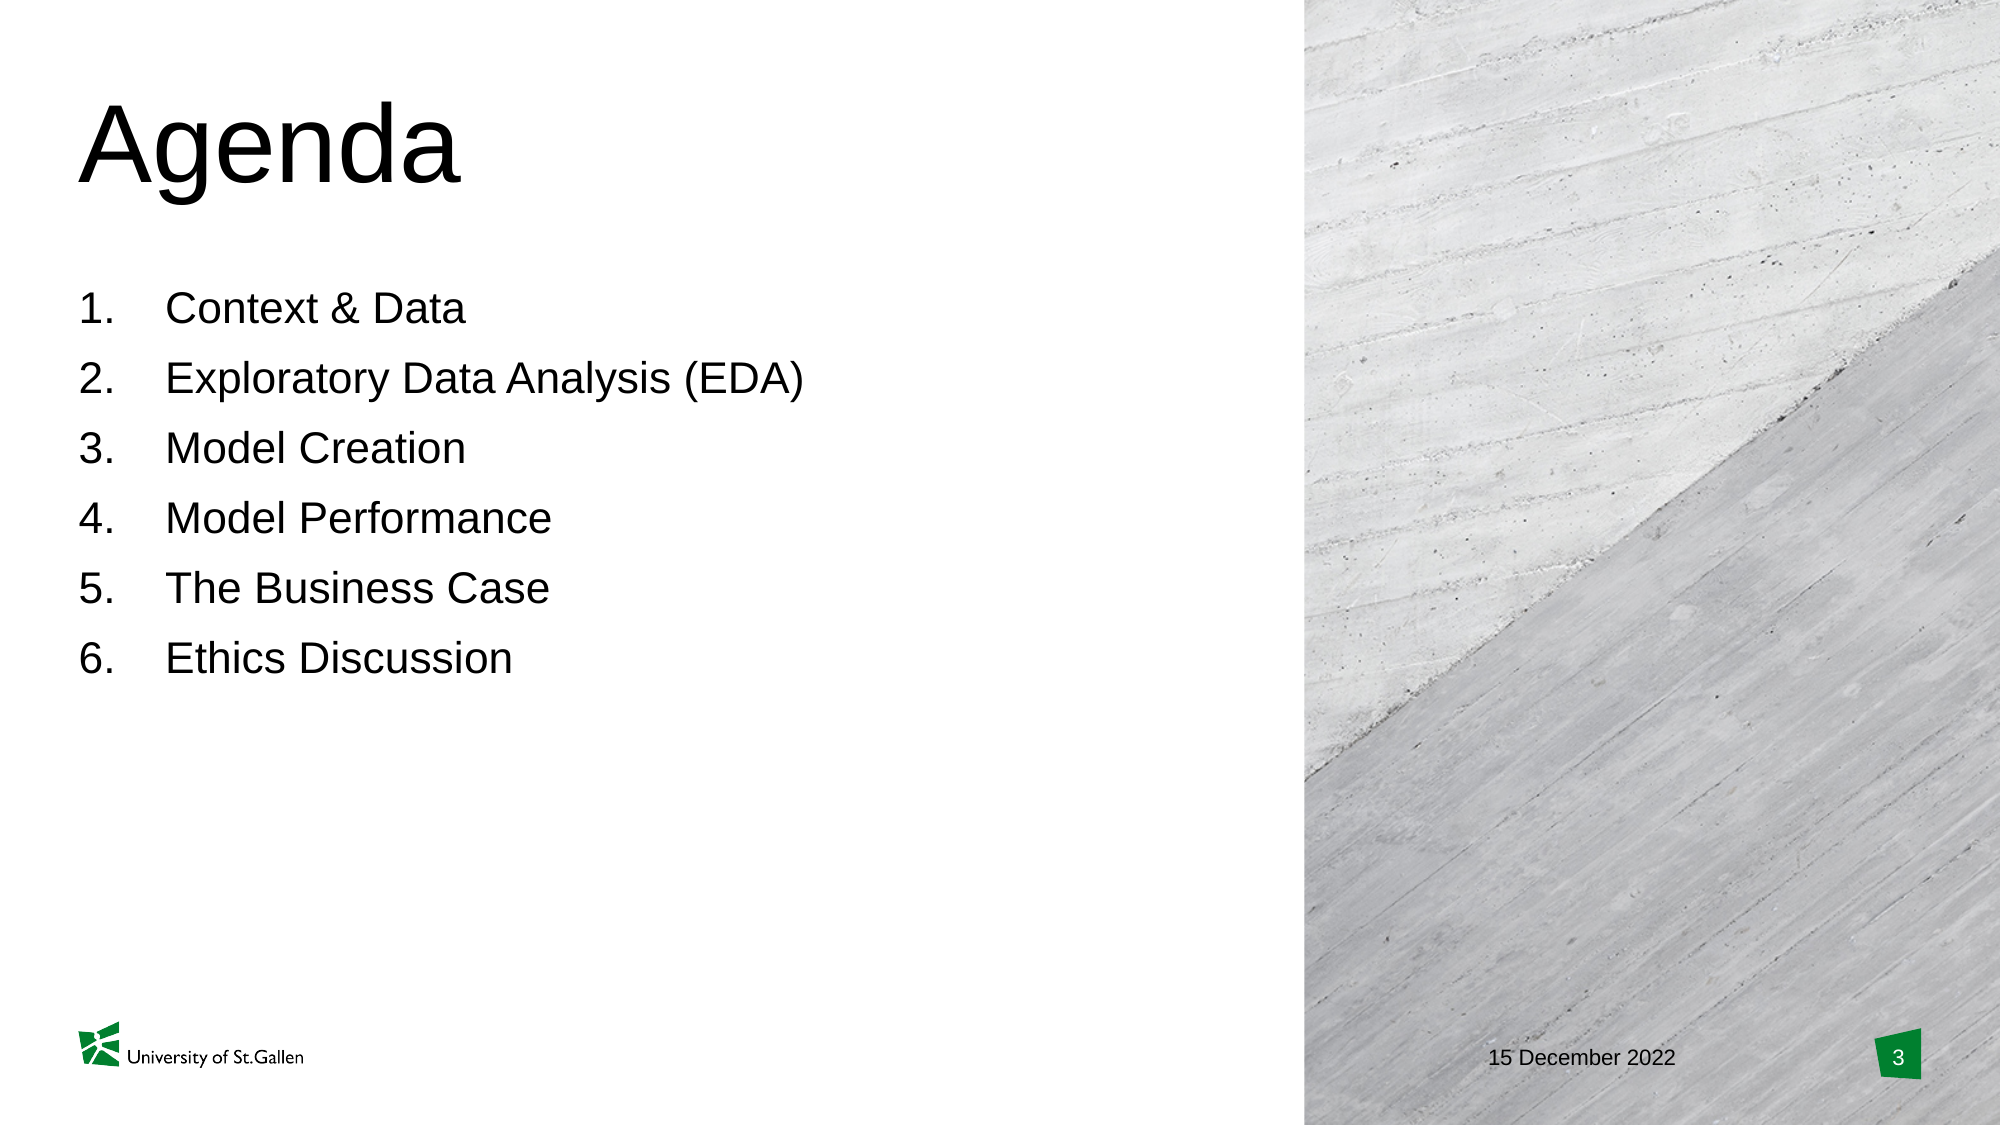

# Agenda
Context & Data
Exploratory Data Analysis (EDA)
Model Creation
Model Performance
The Business Case
Ethics Discussion

3